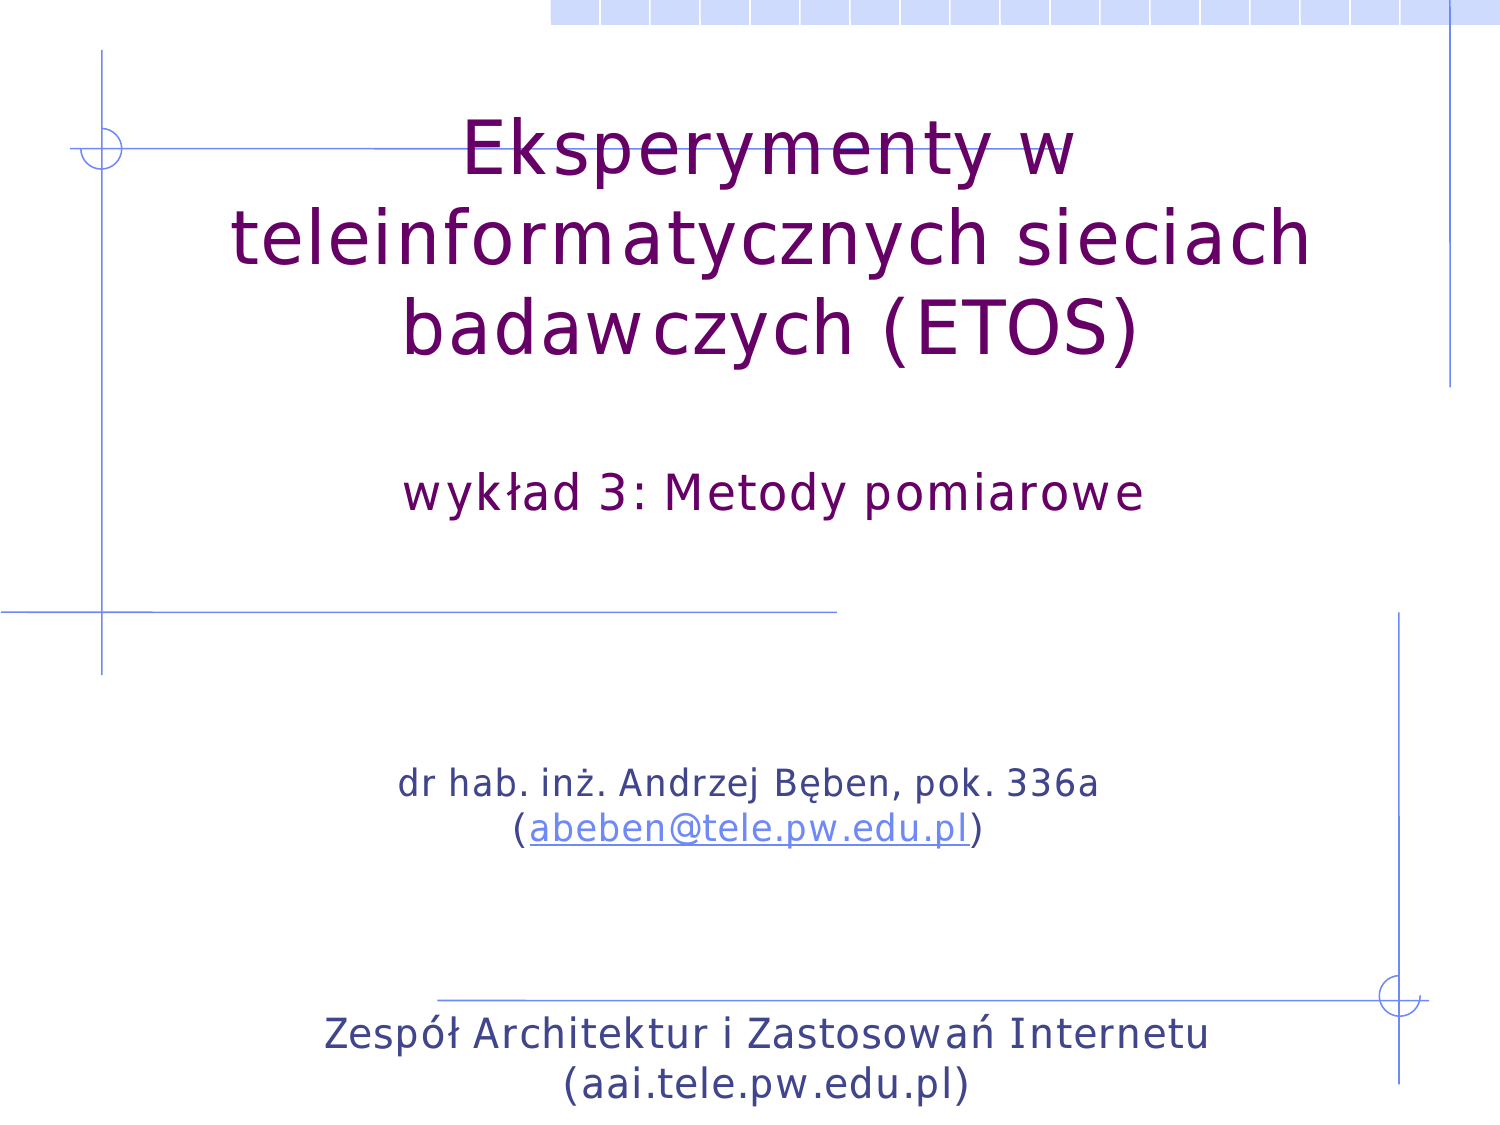

# Eksperymenty w teleinformatycznych sieciach badawczych (ETOS) wykład 3: Metody pomiarowe
dr hab. inż. Andrzej Bęben, pok. 336a
 (abeben@tele.pw.edu.pl)
Zespół Architektur i Zastosowań Internetu (aai.tele.pw.edu.pl)